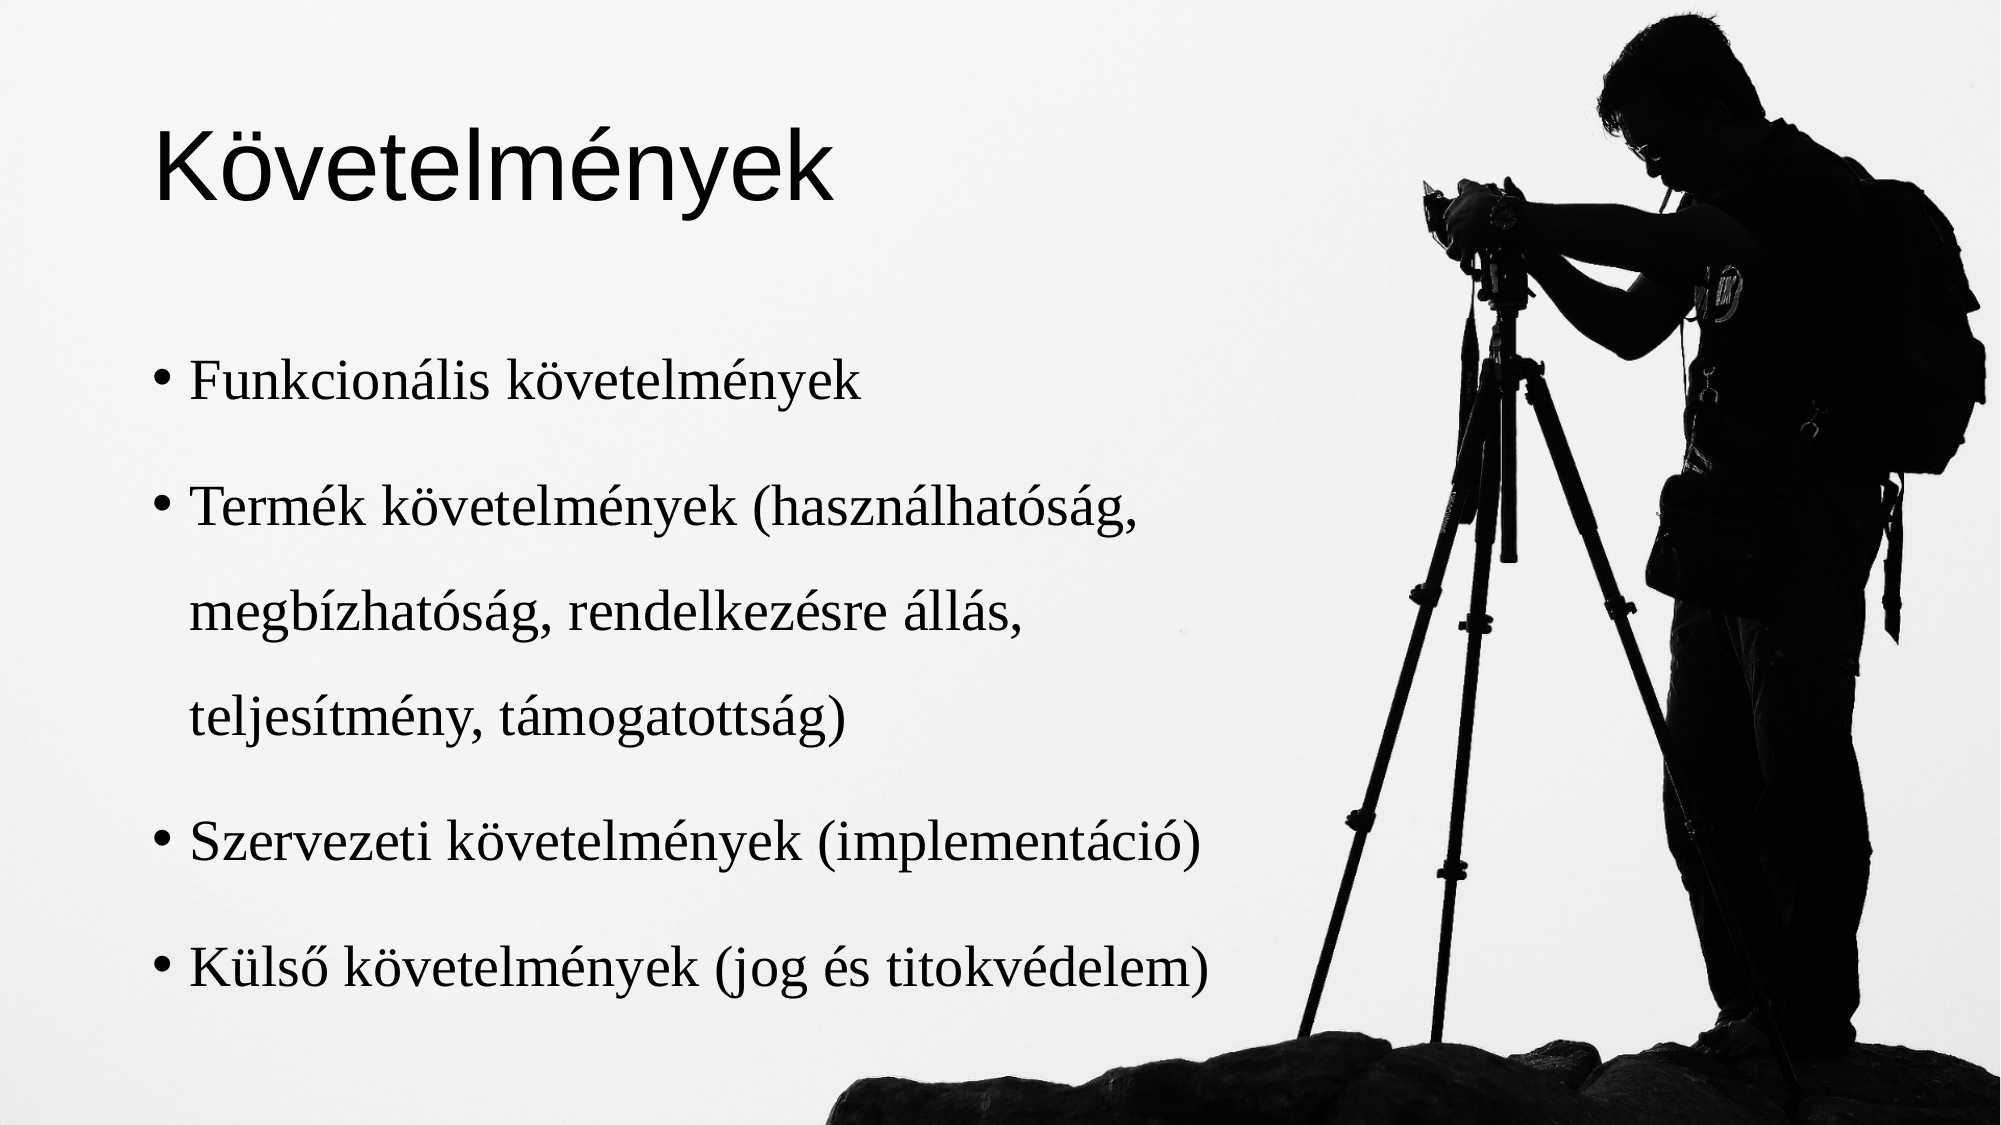

# Követelmények
Funkcionális követelmények
Termék követelmények (használhatóság, megbízhatóság, rendelkezésre állás, teljesítmény, támogatottság)
Szervezeti követelmények (implementáció)
Külső követelmények (jog és titokvédelem)